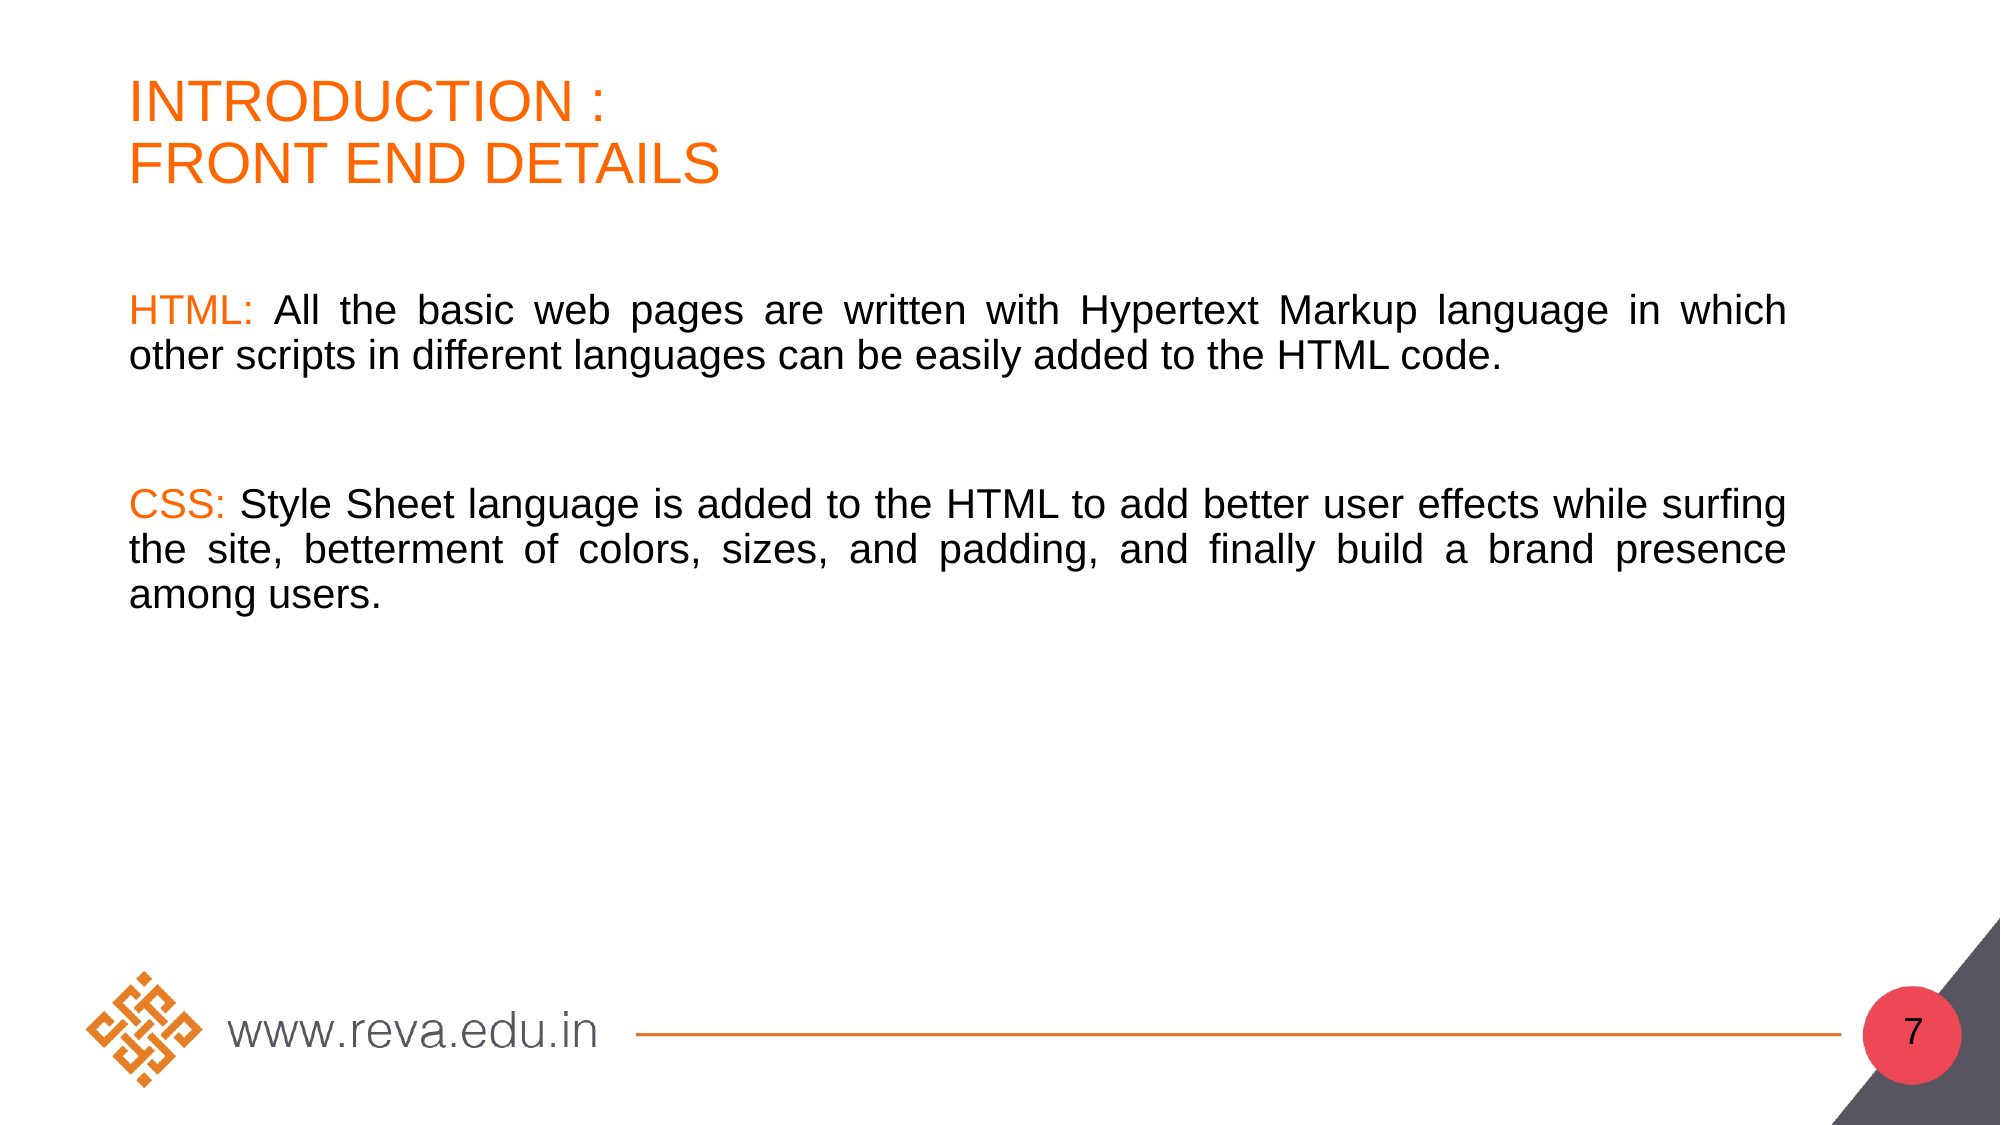

# Introduction : Front end details

HTML: All the basic web pages are written with Hypertext Markup language in which other scripts in different languages can be easily added to the HTML code.

CSS: Style Sheet language is added to the HTML to add better user effects while surfing the site, betterment of colors, sizes, and padding, and finally build a brand presence among users.

7